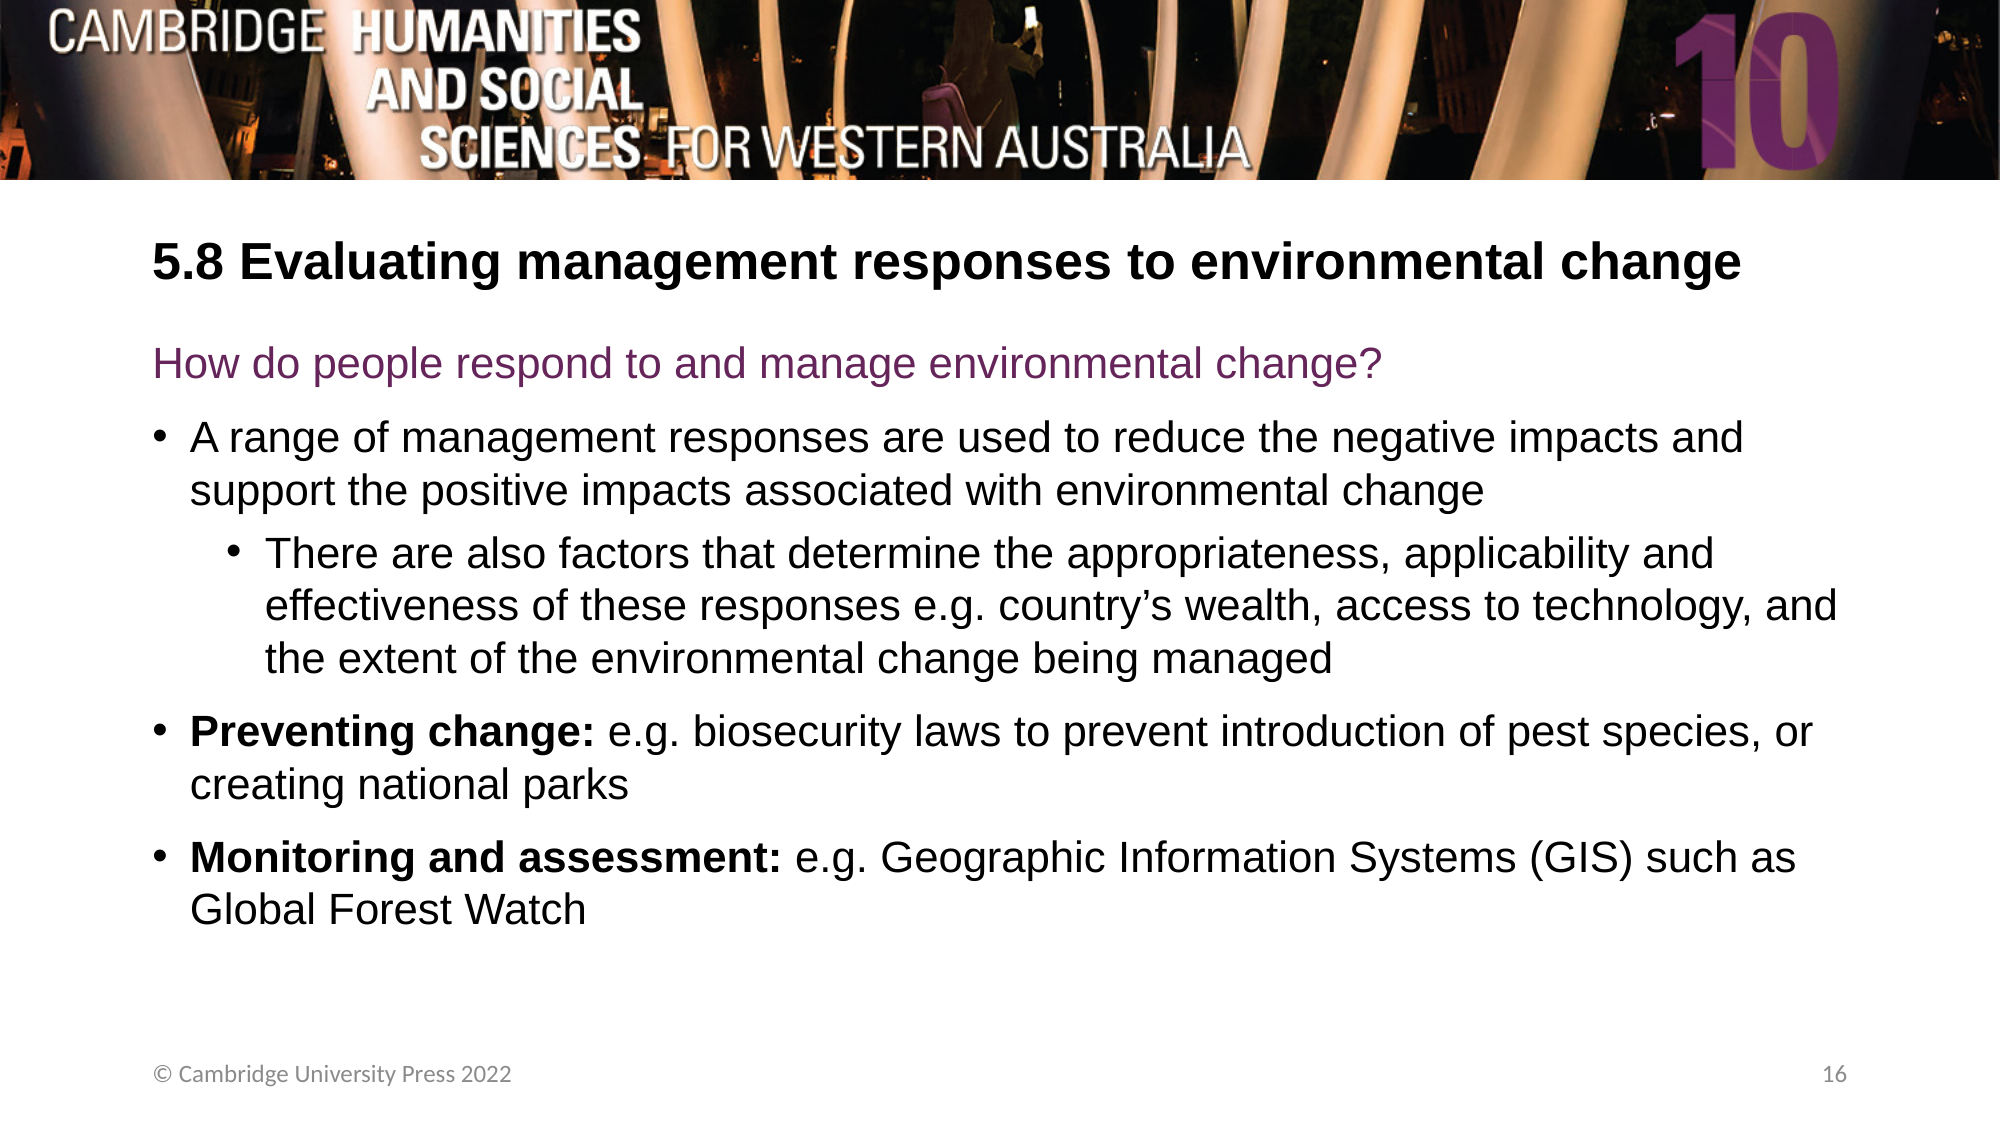

# 5.8 Evaluating management responses to environmental change
How do people respond to and manage environmental change?

A range of management responses are used to reduce the negative impacts and support the positive impacts associated with environmental change
There are also factors that determine the appropriateness, applicability and effectiveness of these responses e.g. country’s wealth, access to technology, and the extent of the environmental change being managed
Preventing change: e.g. biosecurity laws to prevent introduction of pest species, or creating national parks
Monitoring and assessment: e.g. Geographic Information Systems (GIS) such as Global Forest Watch

© Cambridge University Press 2022
16